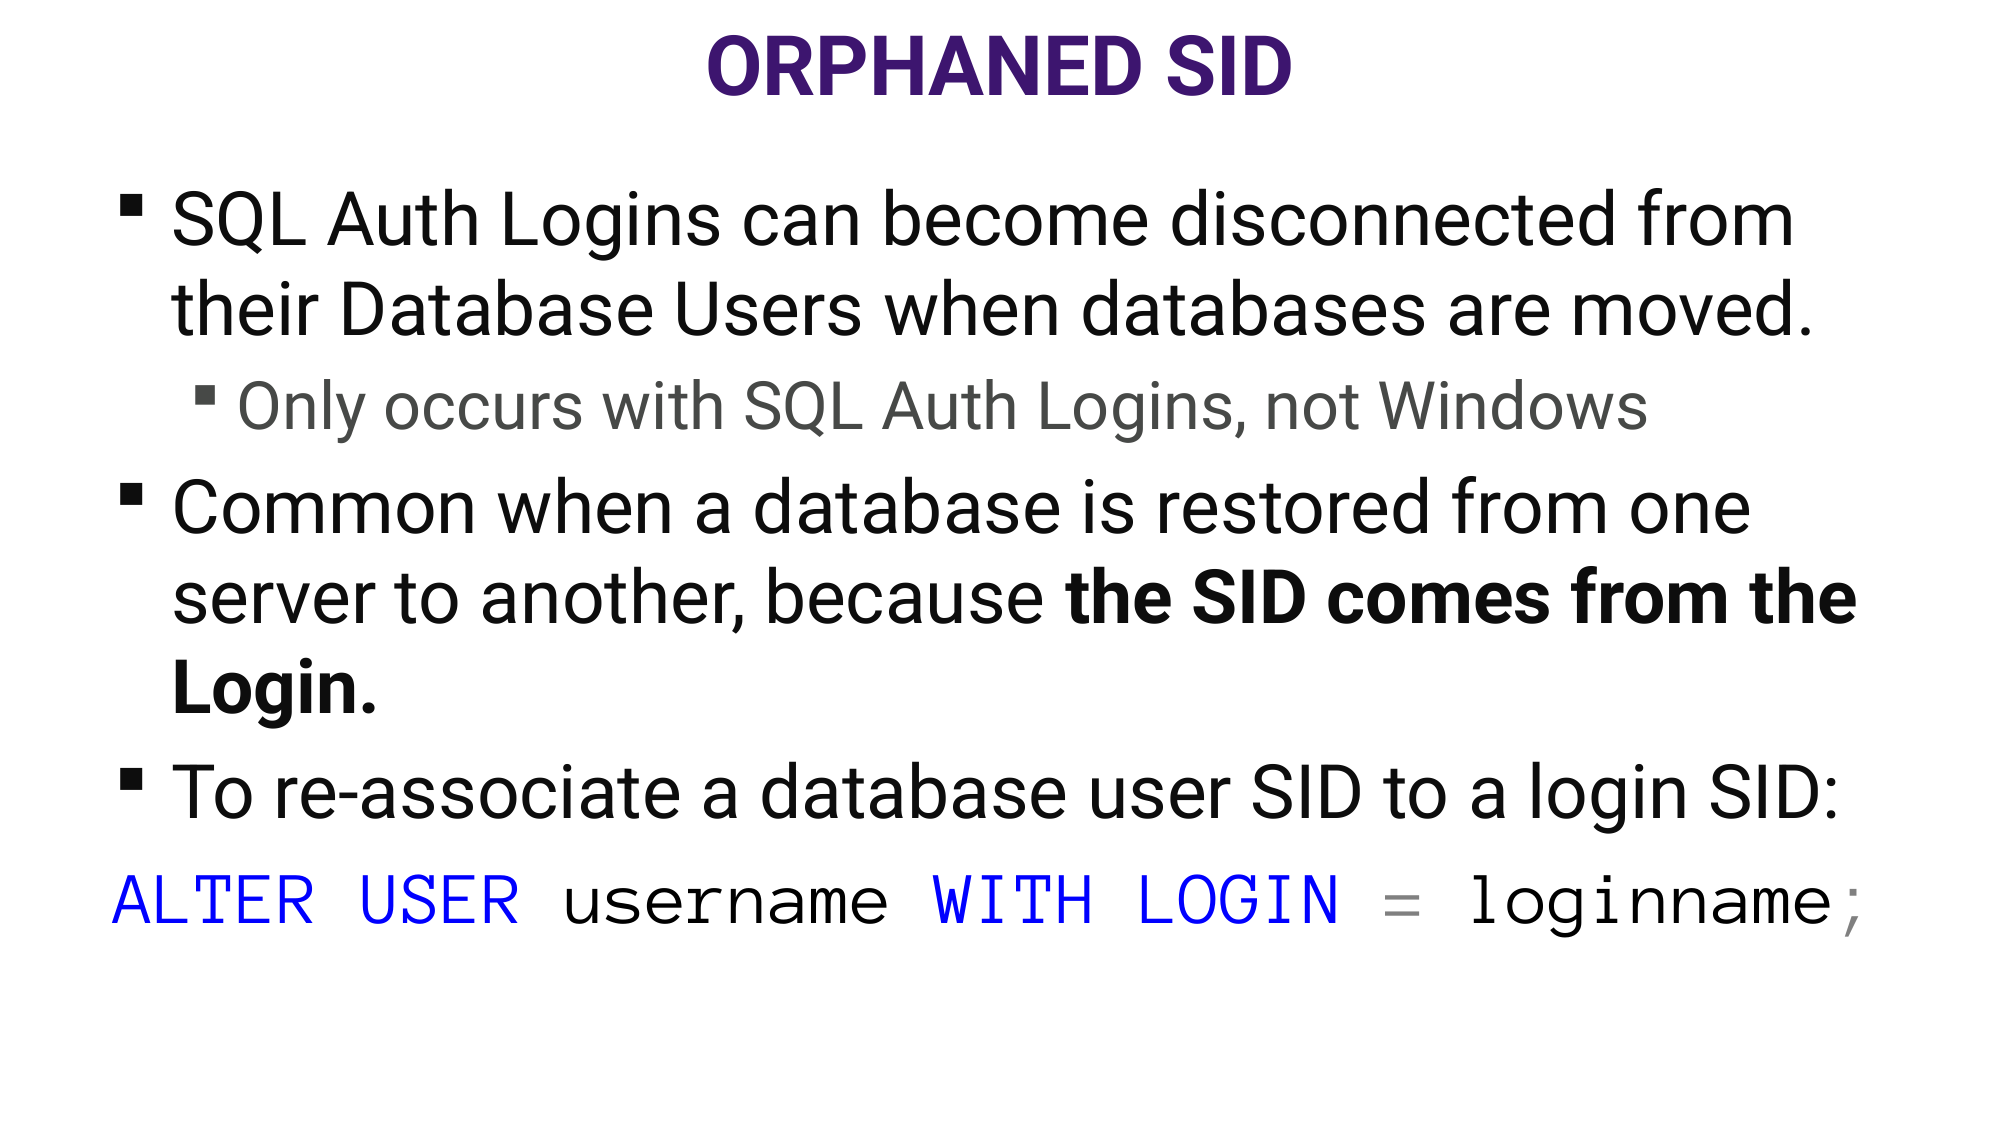

# Orphaned sid
SQL Auth Logins can become disconnected from their Database Users when databases are moved.
Only occurs with SQL Auth Logins, not Windows
Common when a database is restored from one server to another, because the SID comes from the Login.
To re-associate a database user SID to a login SID:
ALTER USER username WITH LOGIN = loginname;